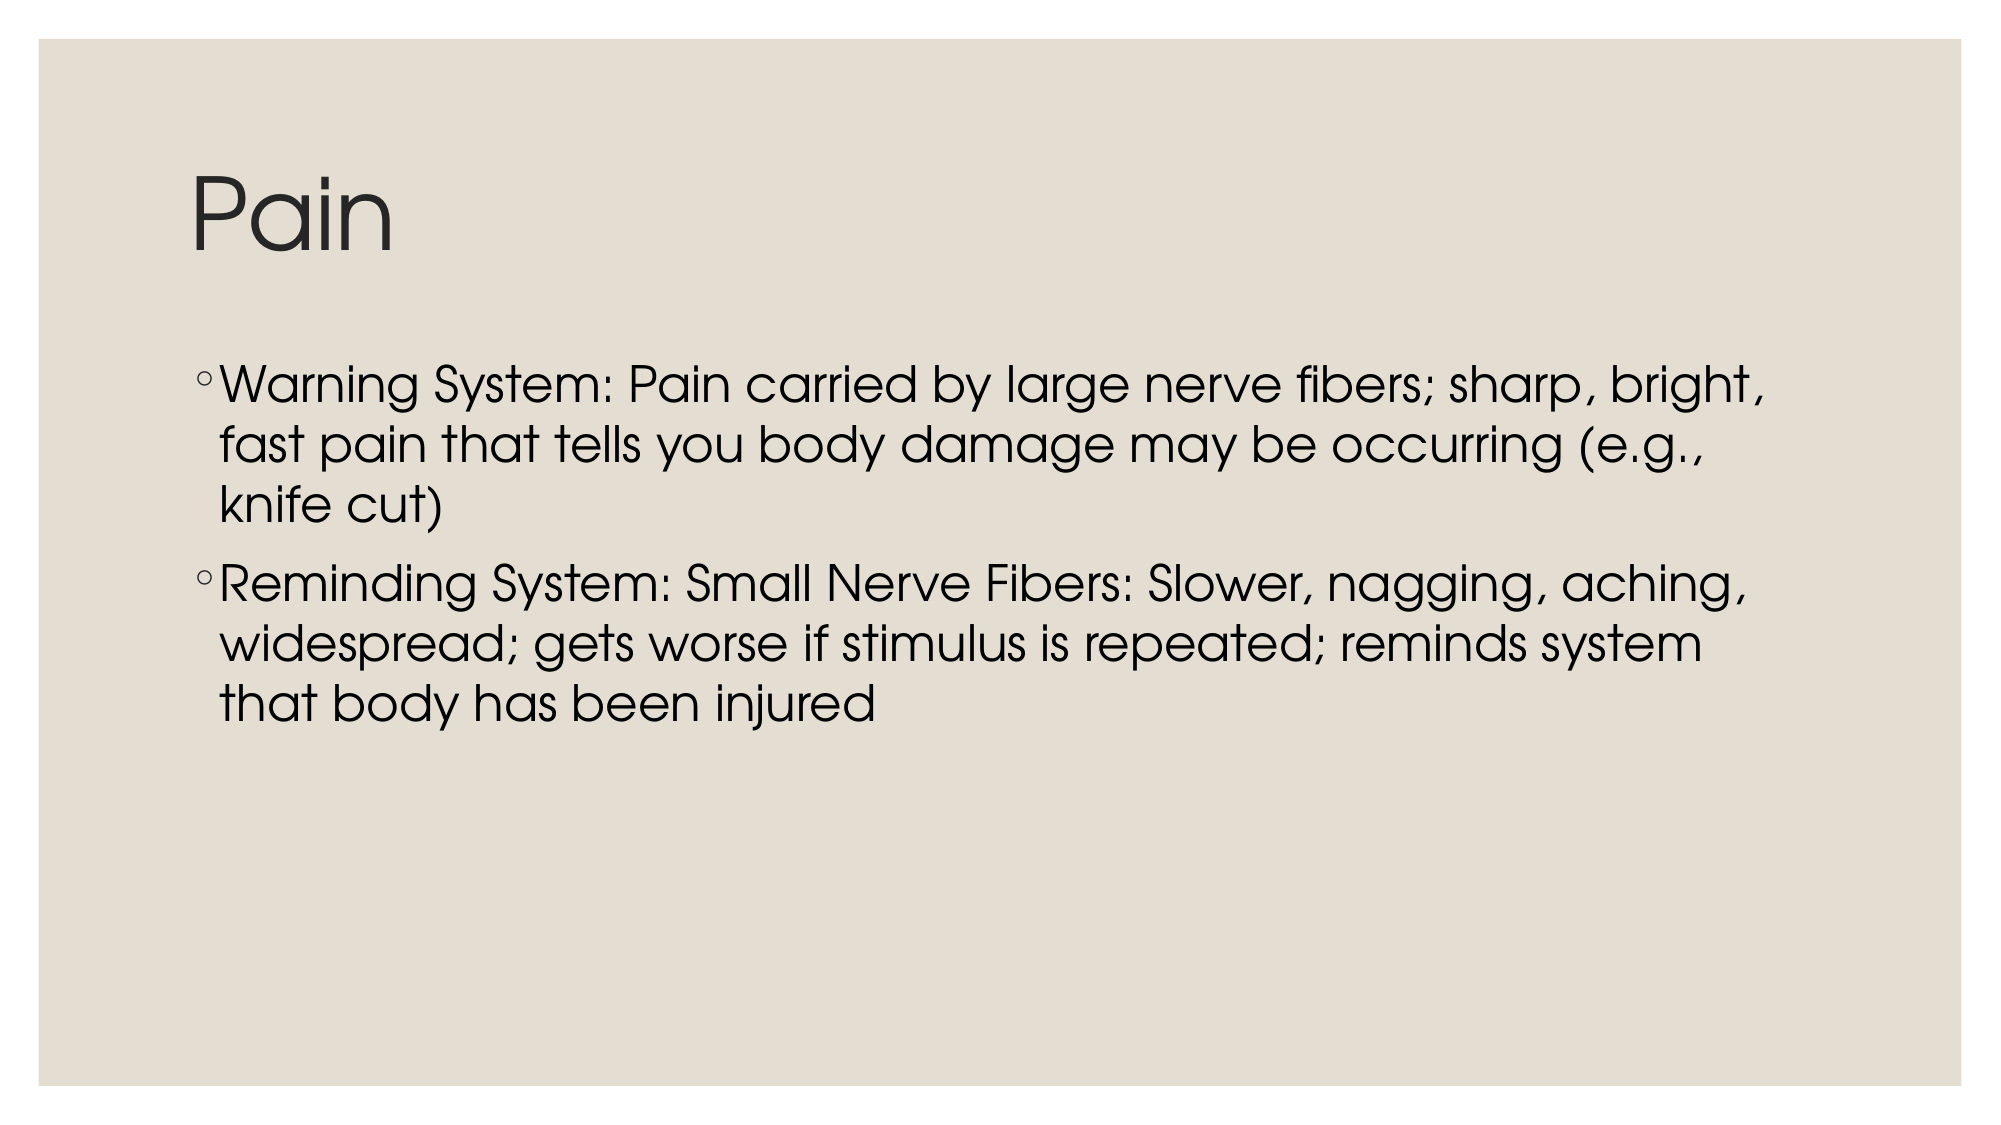

# Pain
Warning System: Pain carried by large nerve fibers; sharp, bright, fast pain that tells you body damage may be occurring (e.g., knife cut)
Reminding System: Small Nerve Fibers: Slower, nagging, aching, widespread; gets worse if stimulus is repeated; reminds system that body has been injured